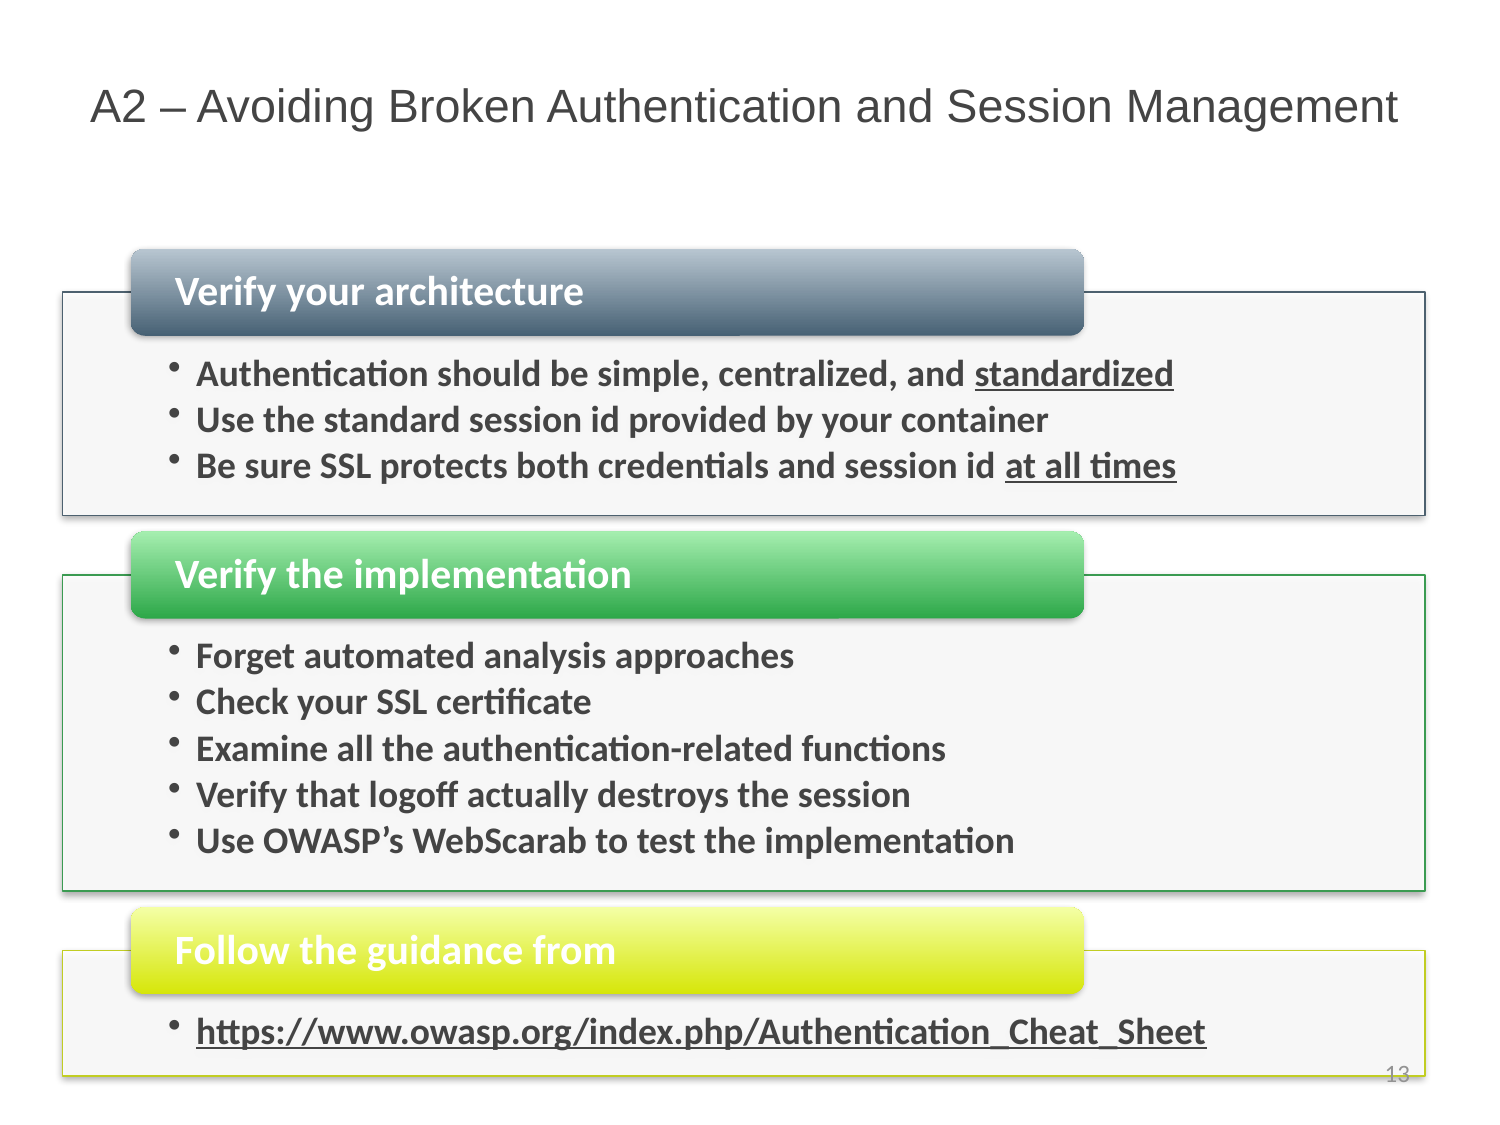

# A2 – Avoiding Broken Authentication and Session Management
Authentication should be simple, centralized, and standardized
Use the standard session id provided by your container
Be sure SSL protects both credentials and session id at all times
Verify your architecture
Forget automated analysis approaches
Check your SSL certificate
Examine all the authentication-related functions
Verify that logoff actually destroys the session
Use OWASP’s WebScarab to test the implementation
Verify the implementation
https://www.owasp.org/index.php/Authentication_Cheat_Sheet
Follow the guidance from
13